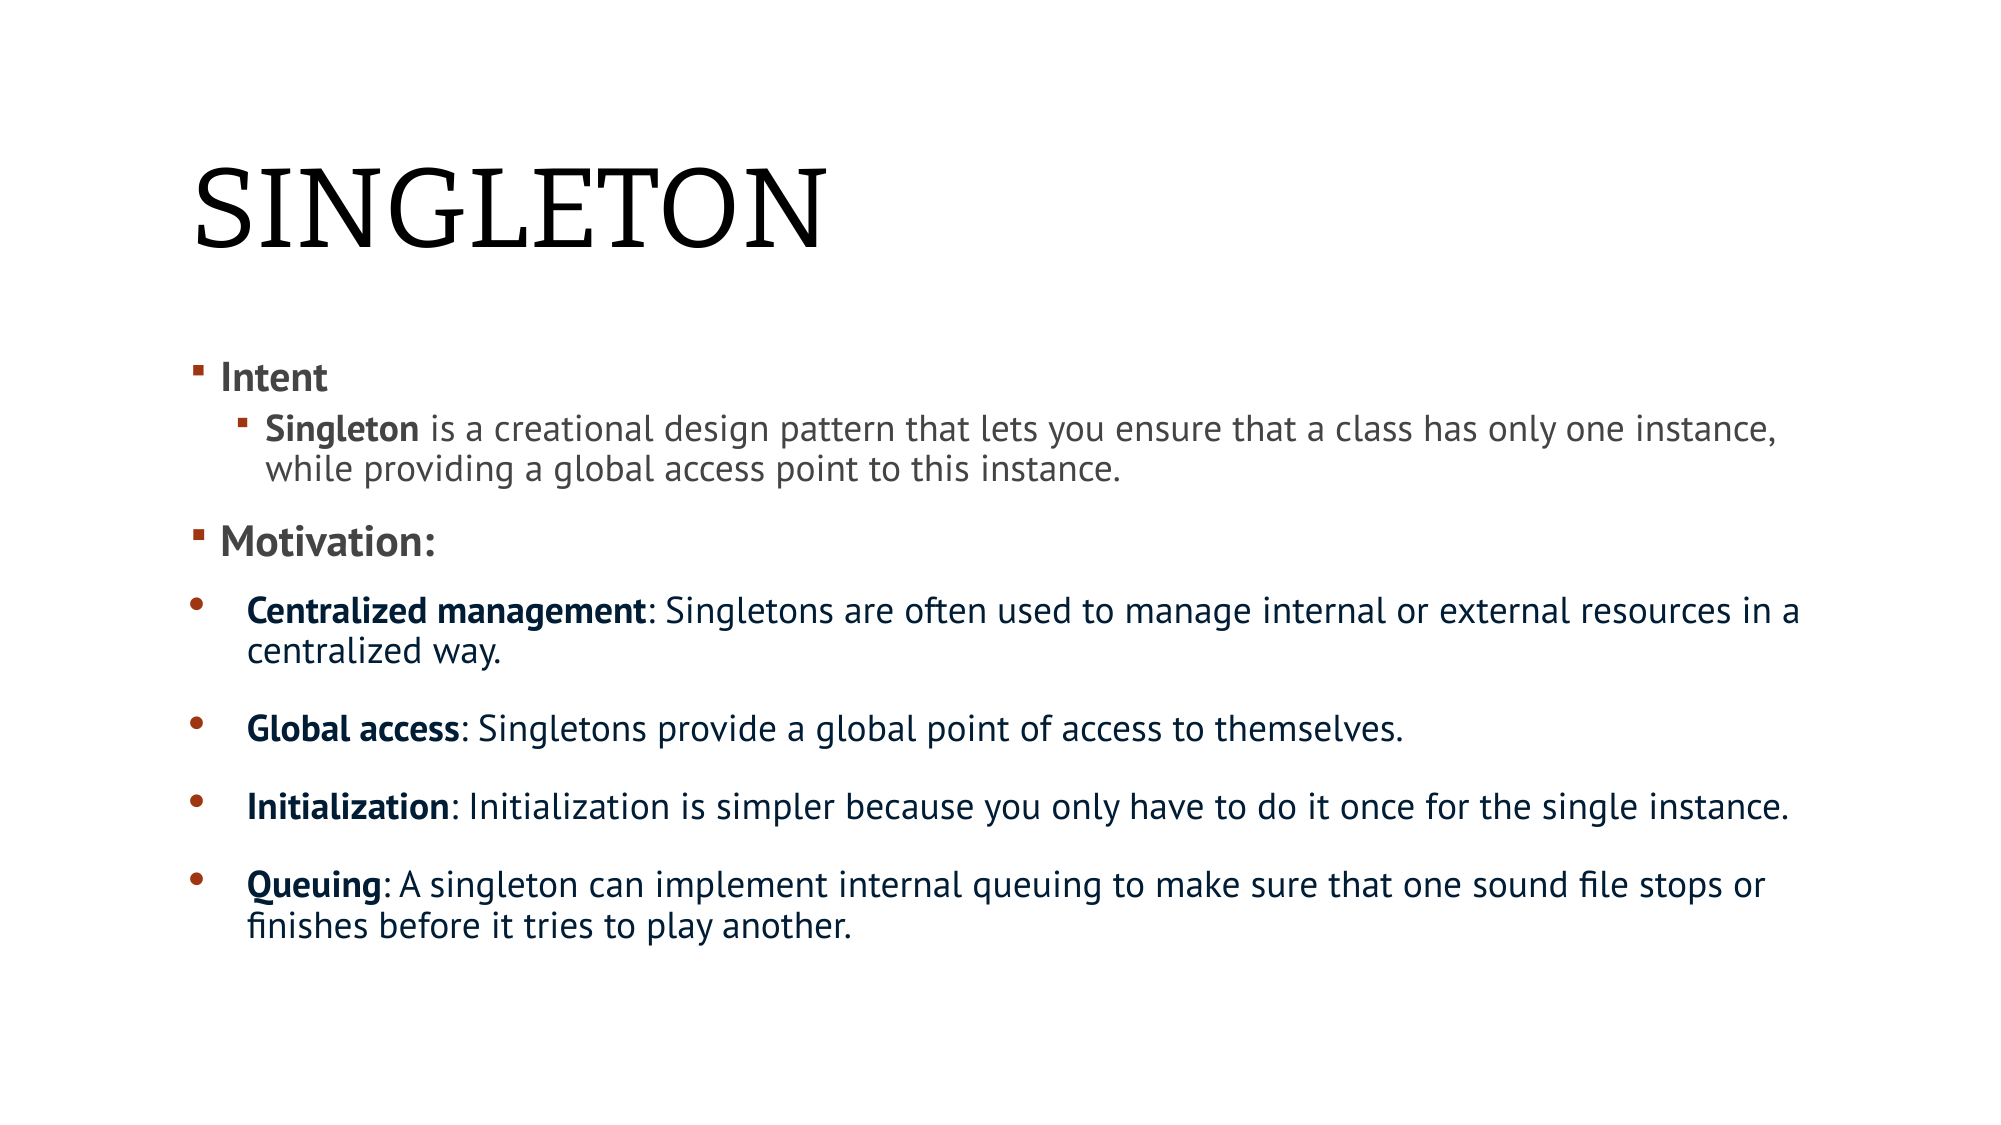

# singleton
Intent
Singleton is a creational design pattern that lets you ensure that a class has only one instance, while providing a global access point to this instance.
Motivation:
Centralized management: Singletons are often used to manage internal or external resources in a centralized way.
Global access: Singletons provide a global point of access to themselves.
Initialization: Initialization is simpler because you only have to do it once for the single instance.
Queuing: A singleton can implement internal queuing to make sure that one sound file stops or finishes before it tries to play another.